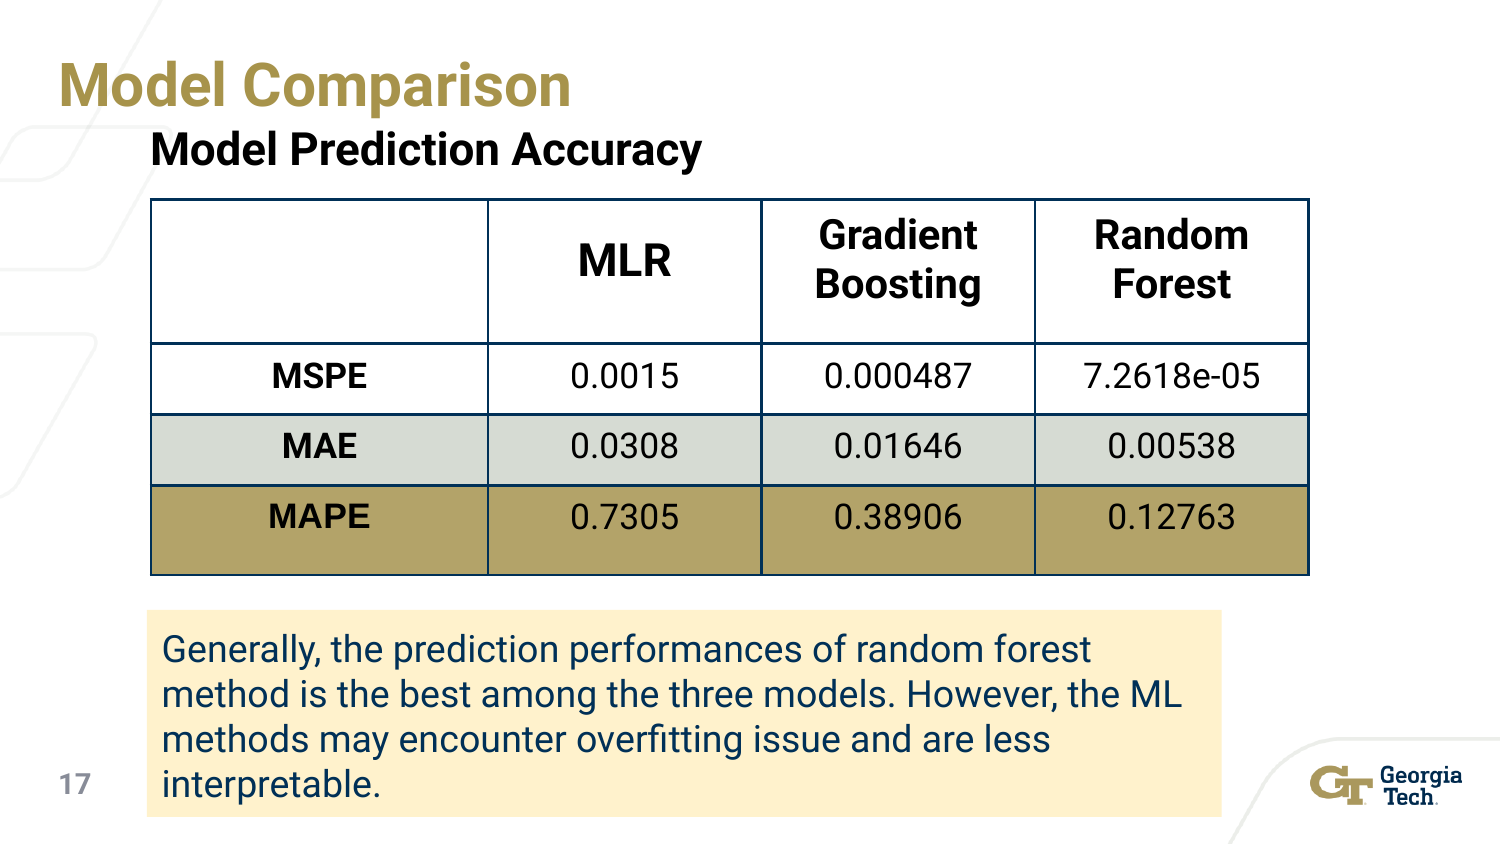

# Model Comparison
Model Prediction Accuracy
|  | MLR | Gradient Boosting | Random Forest |
| --- | --- | --- | --- |
| MSPE | 0.0015 | 0.000487 | 7.2618e-05 |
| MAE | 0.0308 | 0.01646 | 0.00538 |
| MAPE | 0.7305 | 0.38906 | 0.12763 |
Generally, the prediction performances of random forest method is the best among the three models. However, the ML methods may encounter overfitting issue and are less interpretable.
17